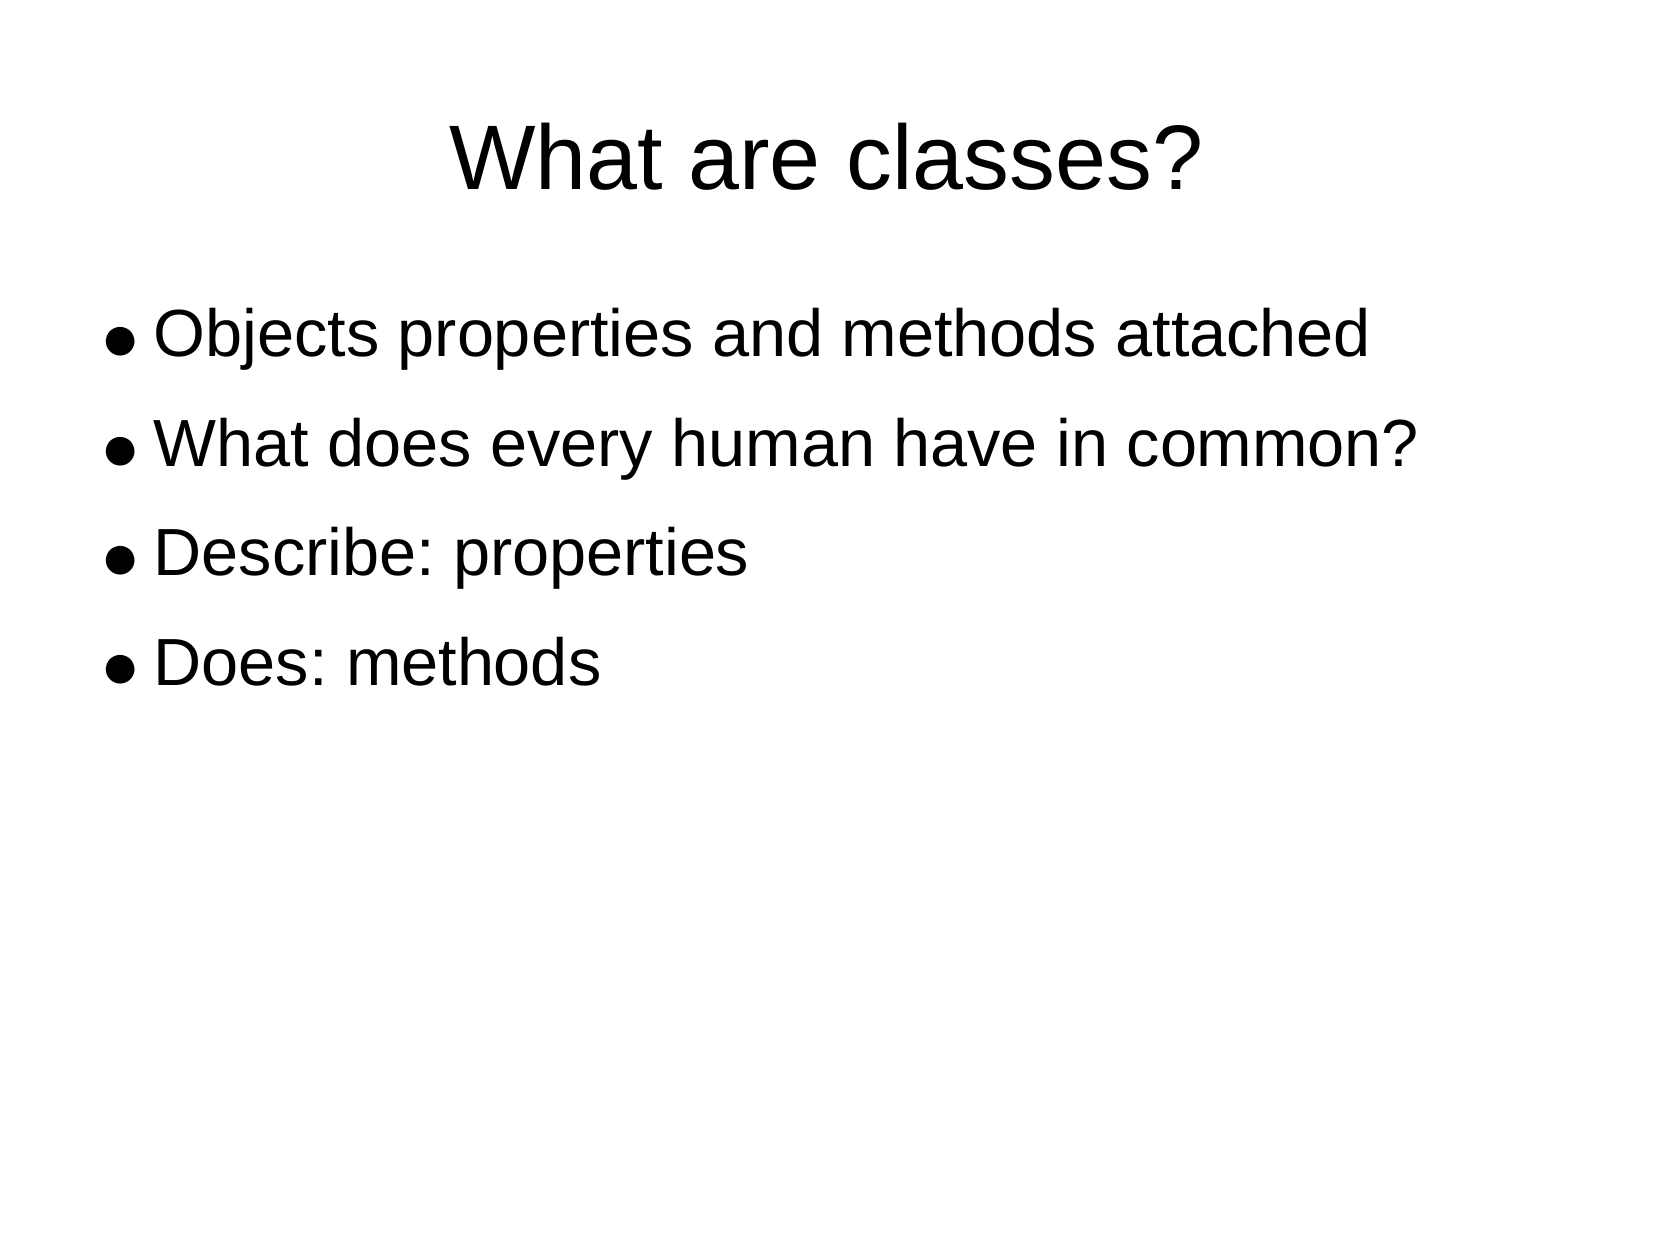

What are classes?
Objects properties and methods attached
What does every human have in common?
Describe: properties
Does: methods